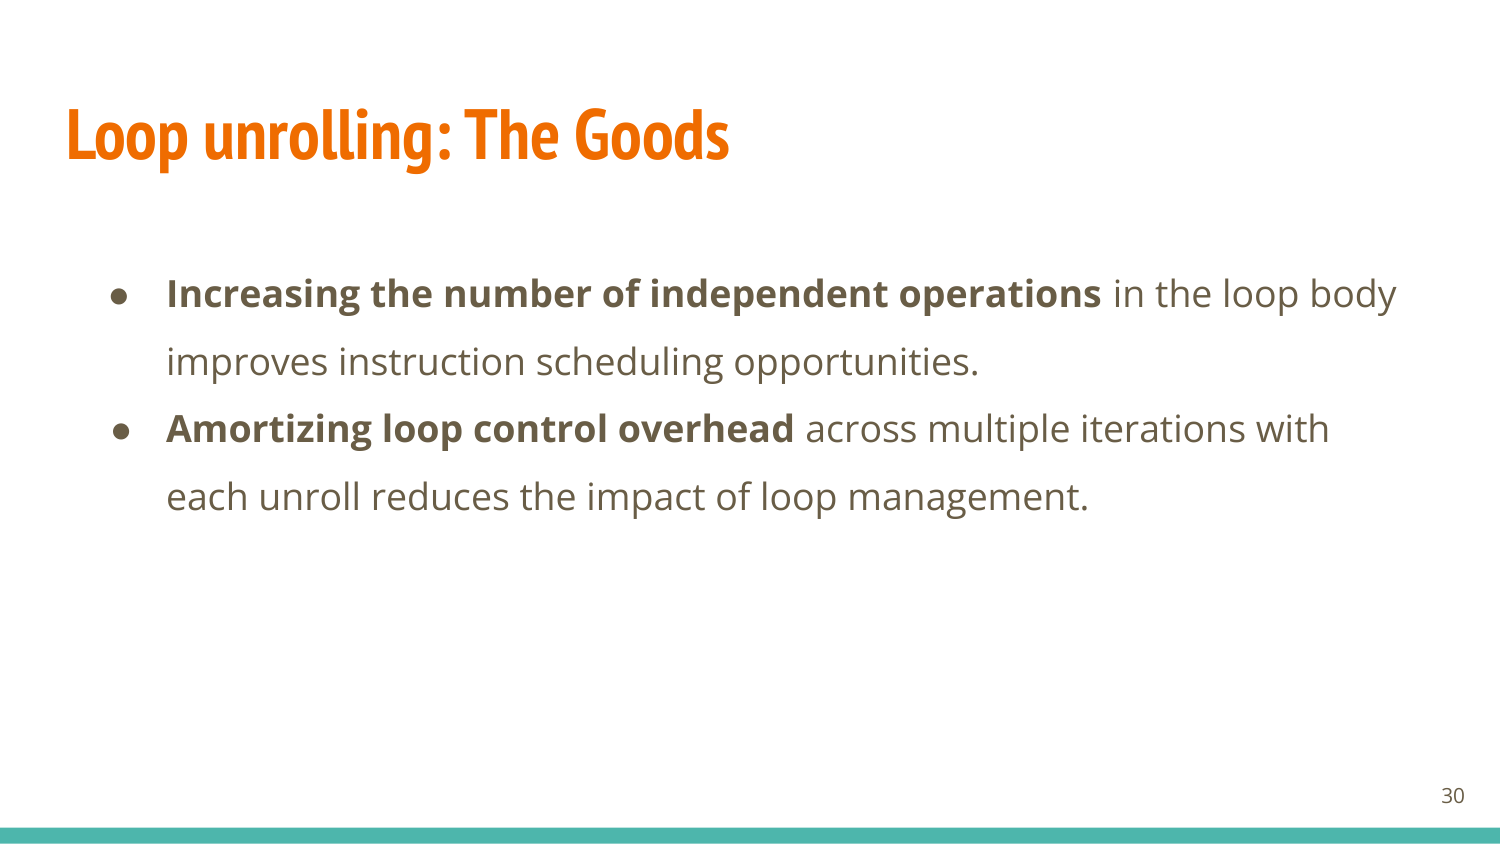

# Loop unrolling: The Goods
Increasing the number of independent operations in the loop body improves instruction scheduling opportunities.
Amortizing loop control overhead across multiple iterations with each unroll reduces the impact of loop management.
30